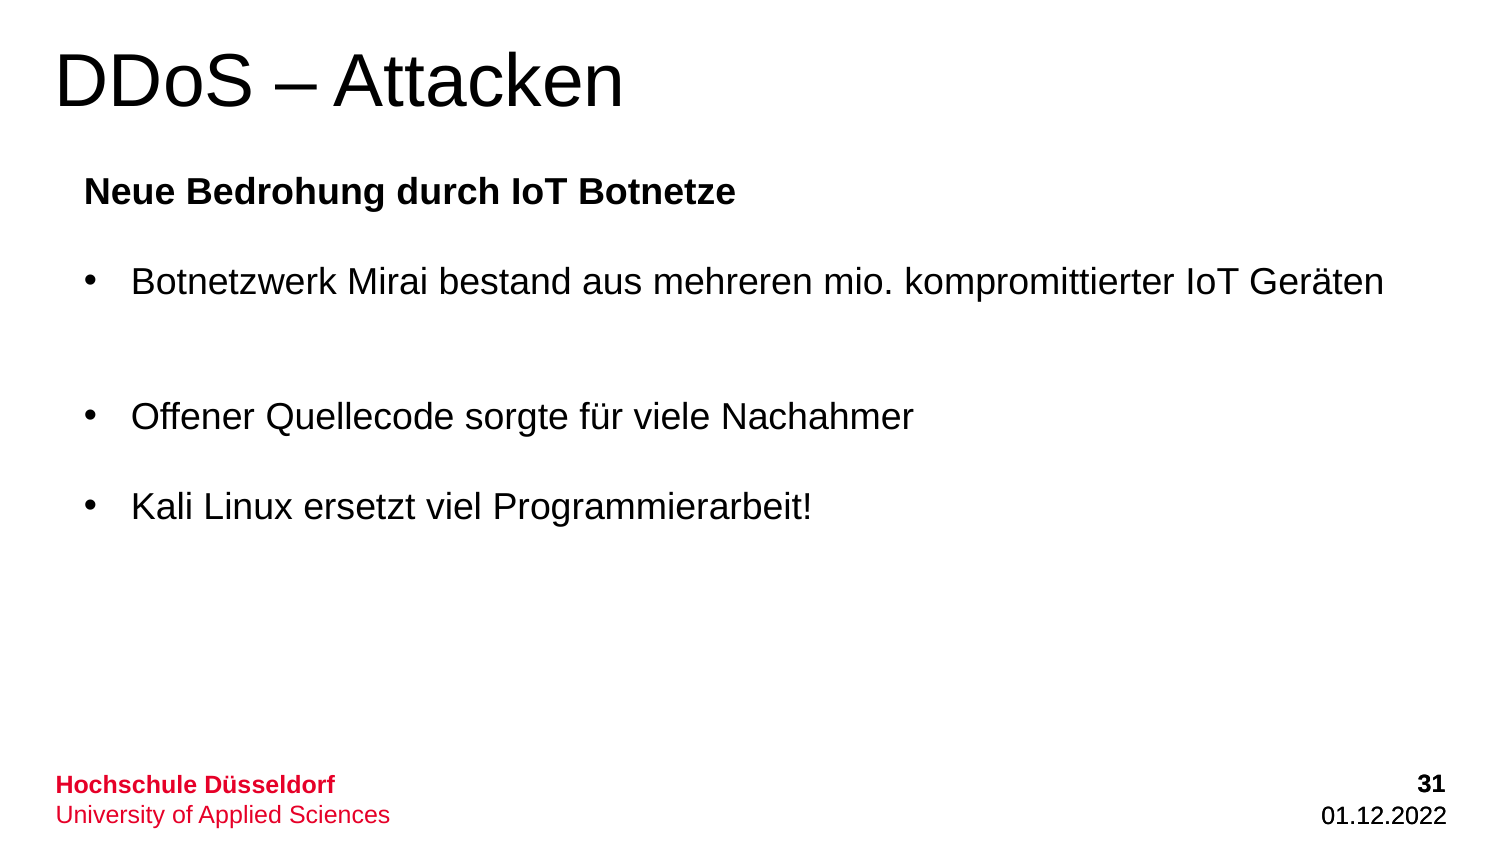

# DDoS – Attacken
Neue Bedrohung durch IoT Botnetze

Botnetzwerk Mirai bestand aus mehreren mio. kompromittierter IoT Geräten

Offener Quellecode sorgte für viele Nachahmer

Kali Linux ersetzt viel Programmierarbeit!

31

31

01.12.2022
01.12.2022